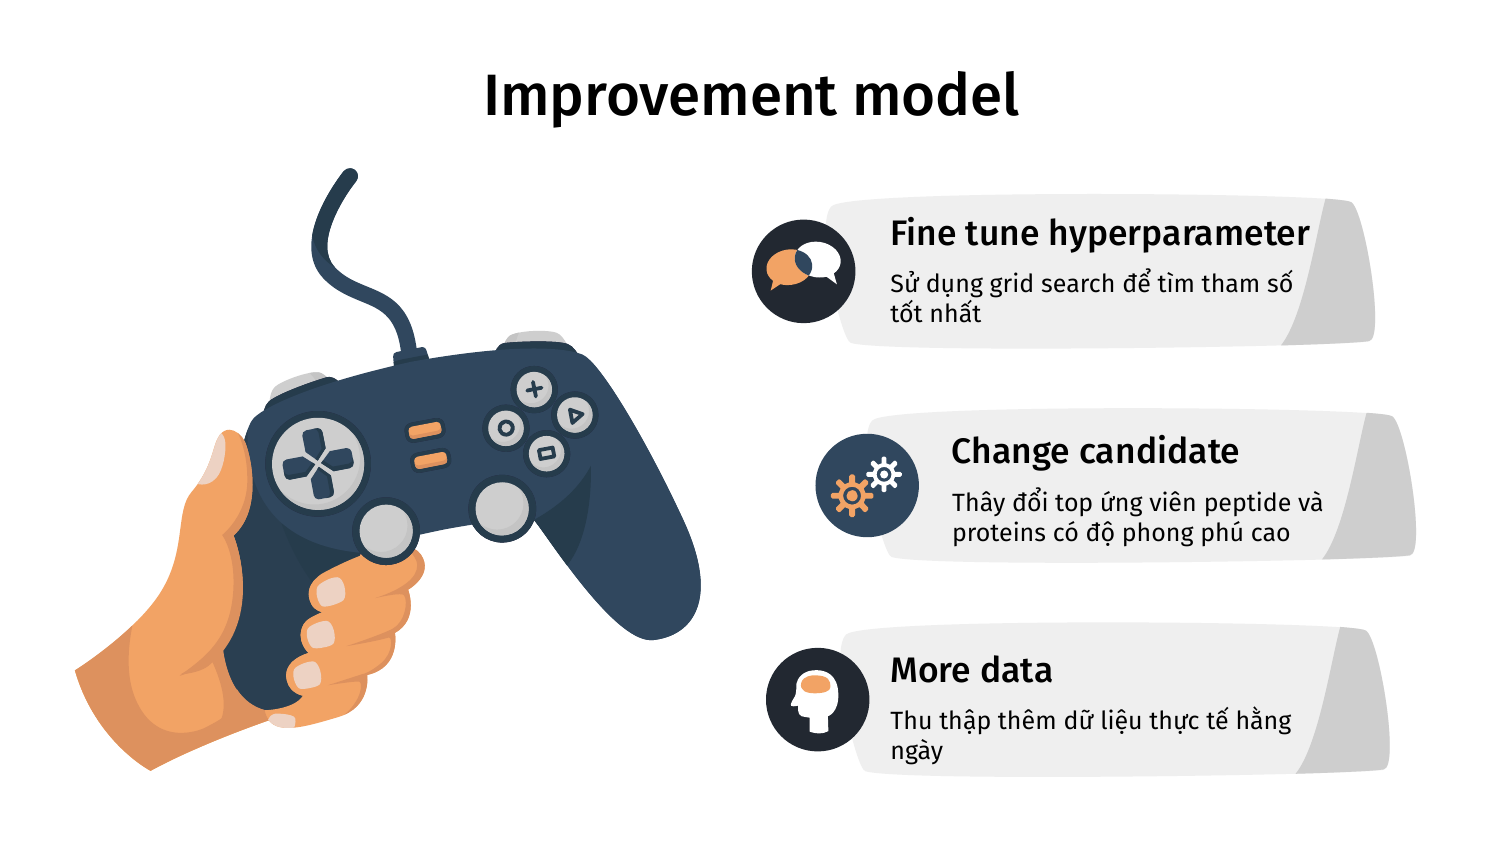

Improvement model

Fine tune hyperparameter
Sử dụng grid search để tìm tham số tốt nhất
Change candidate
Thây đổi top ứng viên peptide và proteins có độ phong phú cao
More data
Thu thập thêm dữ liệu thực tế hằng ngày